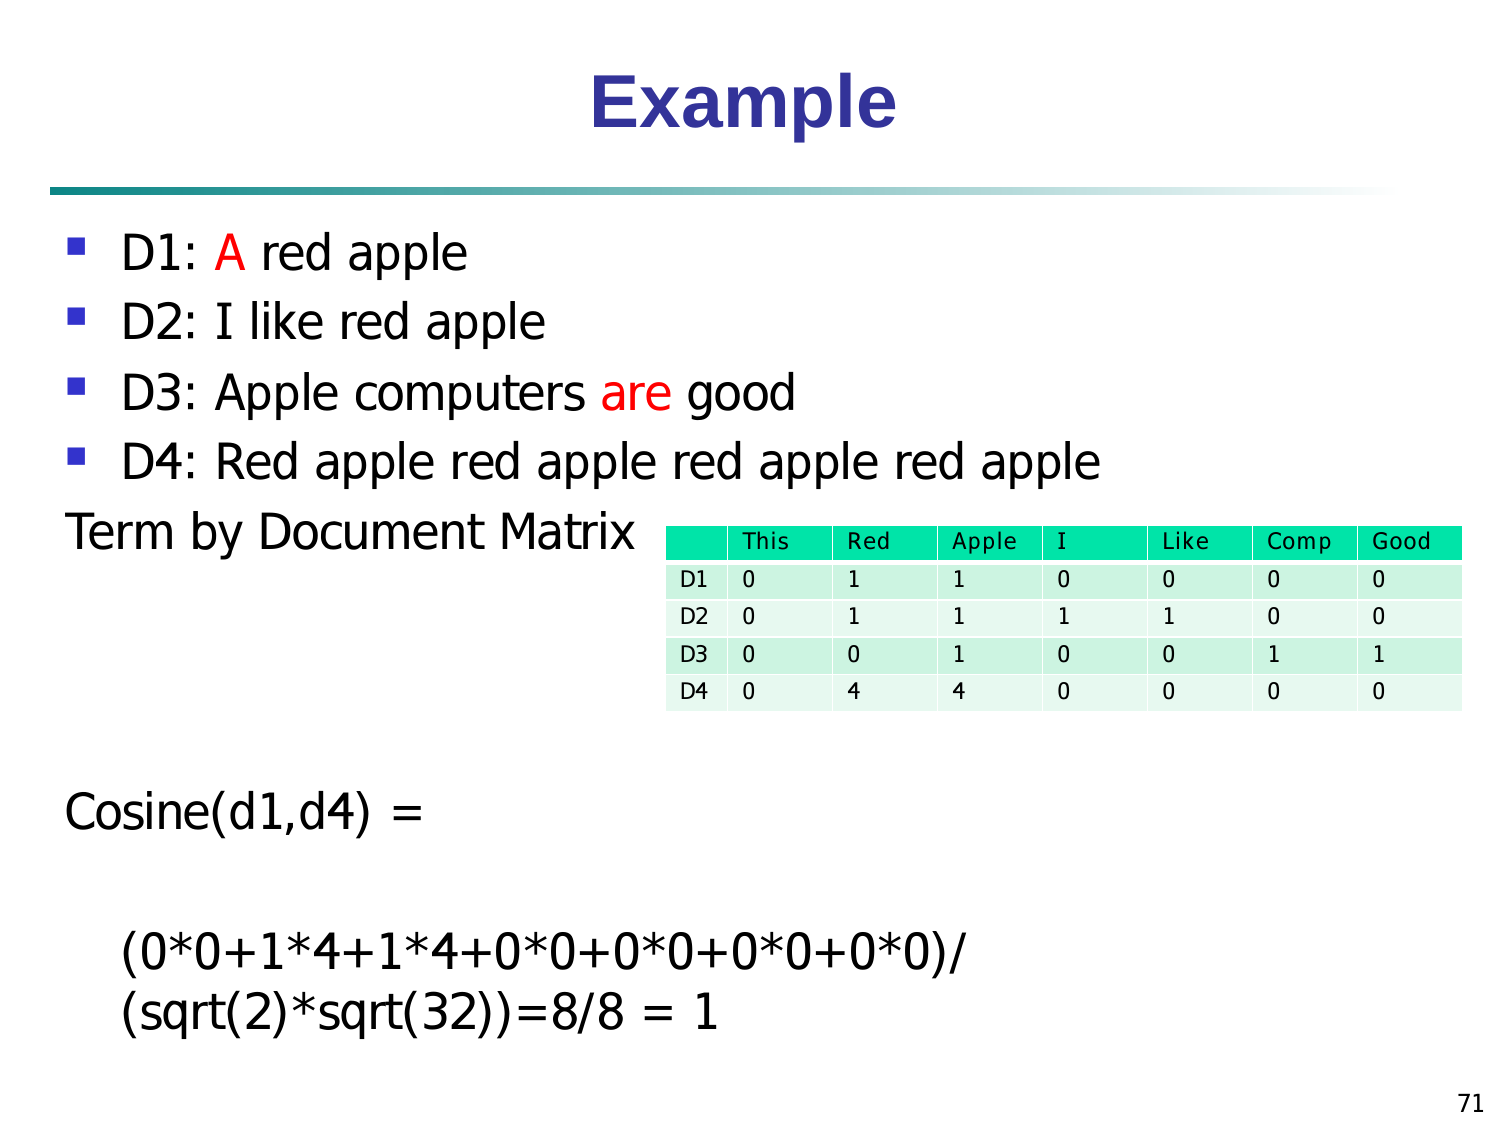

# Example
D1: A red apple
D2: I like red apple
D3: Apple computers are good
D4: Red apple red apple red apple red apple
Term by Document Matrix

Cosine(d1,d4) =

	(0*0+1*4+1*4+0*0+0*0+0*0+0*0)/(sqrt(2)*sqrt(32))=8/8 = 1
|  | This | Red | Apple | I | Like | Comp | Good |
| --- | --- | --- | --- | --- | --- | --- | --- |
| D1 | 0 | 1 | 1 | 0 | 0 | 0 | 0 |
| D2 | 0 | 1 | 1 | 1 | 1 | 0 | 0 |
| D3 | 0 | 0 | 1 | 0 | 0 | 1 | 1 |
| D4 | 0 | 4 | 4 | 0 | 0 | 0 | 0 |
71